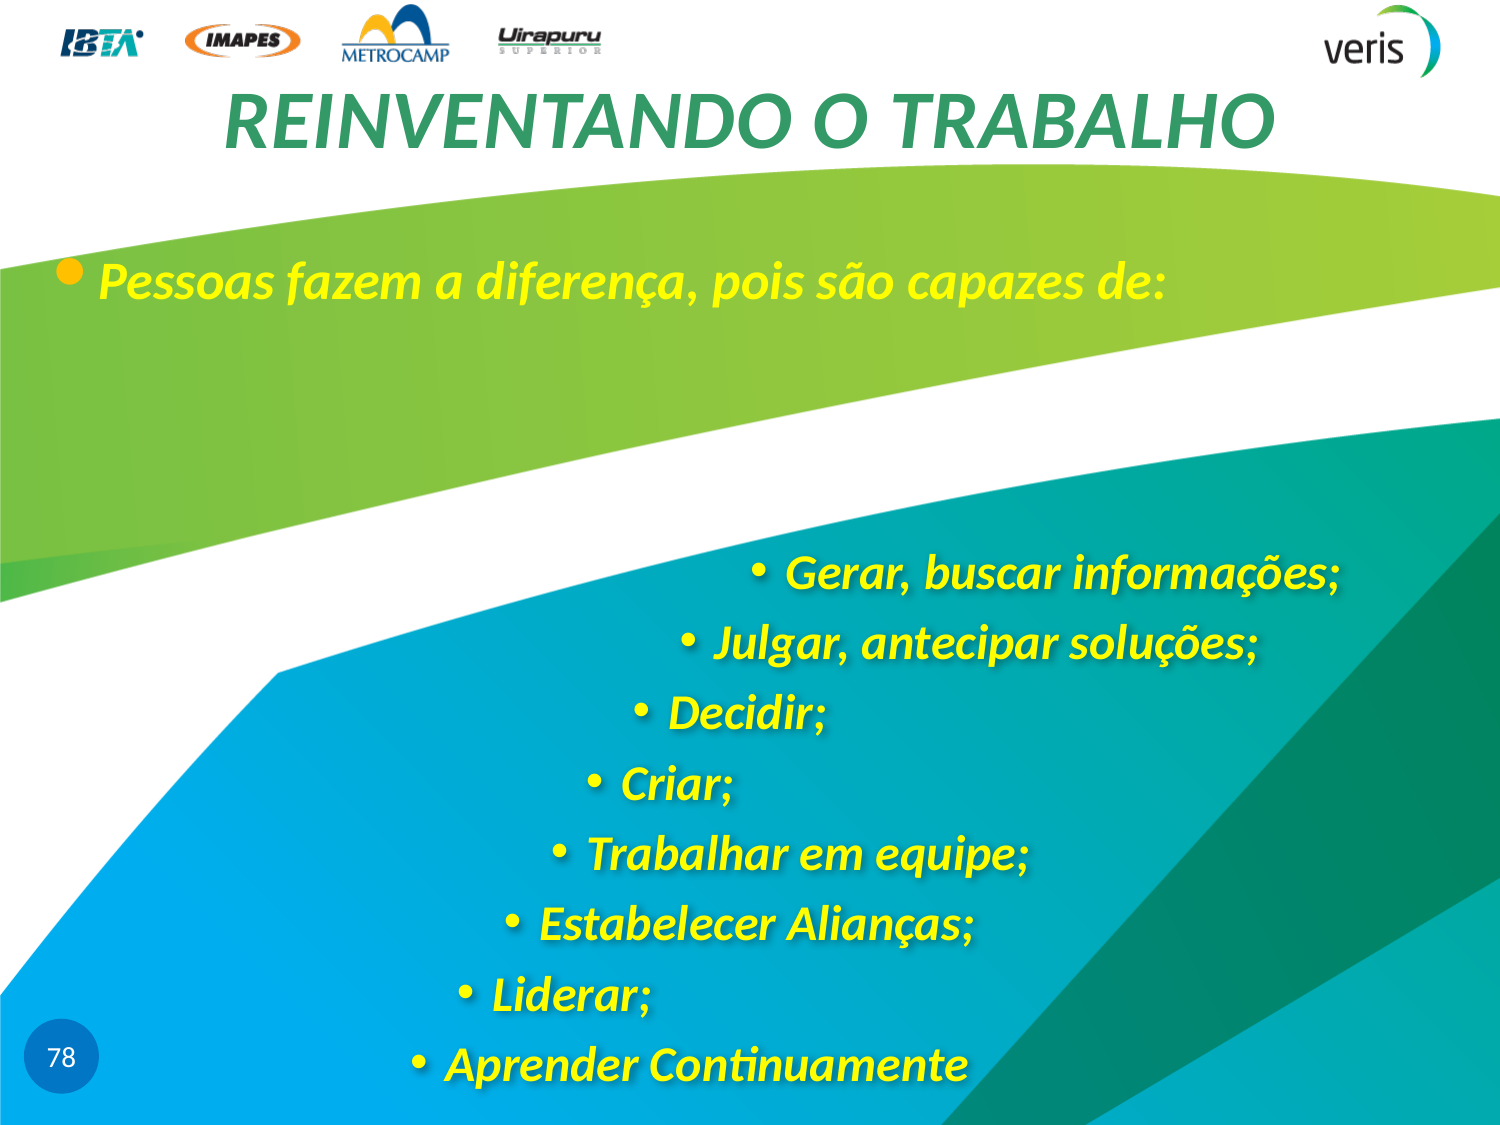

# REINVENTANDO O TRABALHO
Pessoas fazem a diferença, pois são capazes de:
Gerar, buscar informações;
Julgar, antecipar soluções;
Decidir;
Criar;
Trabalhar em equipe;
Estabelecer Alianças;
Liderar;
78
Aprender Continuamente